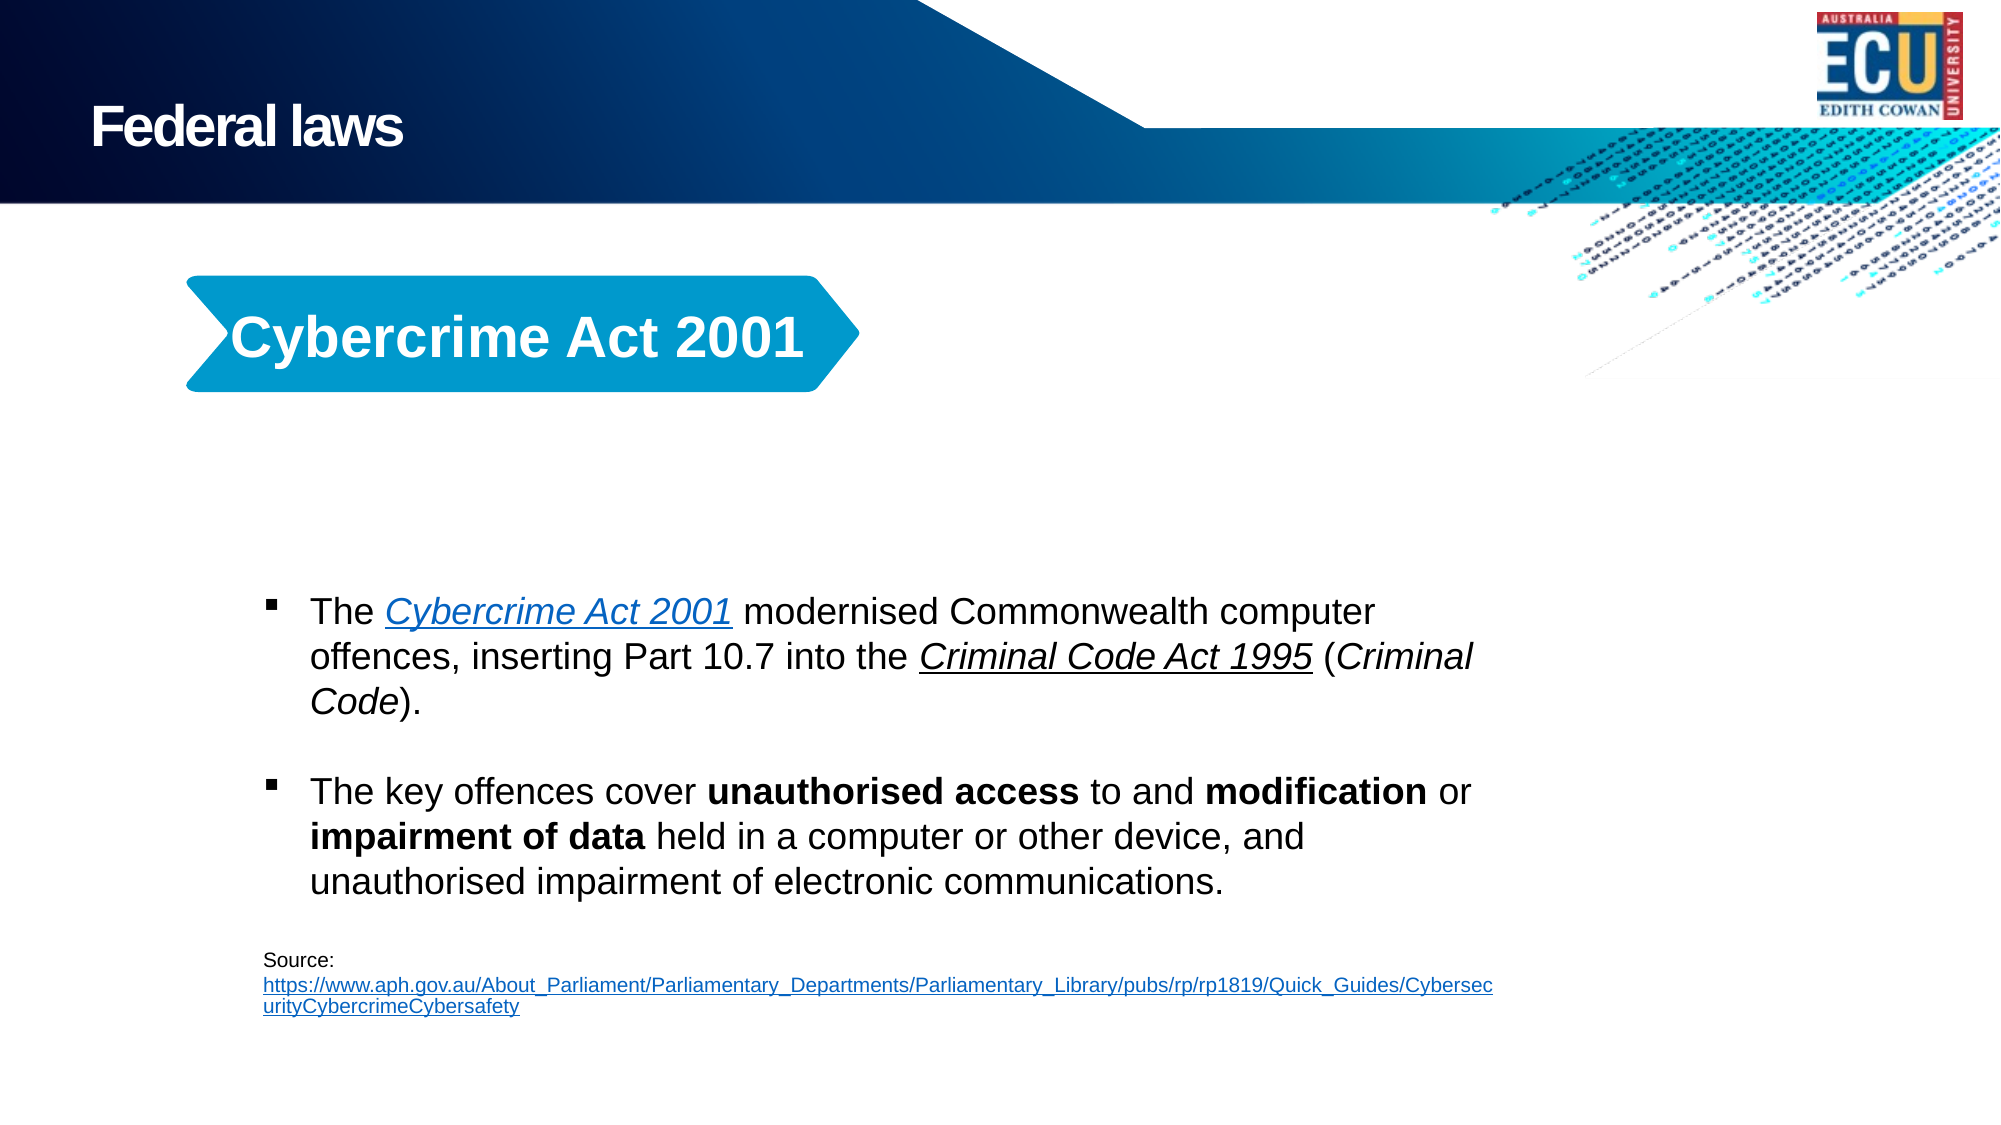

Federal laws
  Cybercrime Act 2001

The Cybercrime Act 2001 modernised Commonwealth computer offences, inserting Part 10.7 into the Criminal Code Act 1995 (Criminal Code).

The key offences cover unauthorised access to and modification or impairment of data held in a computer or other device, and unauthorised impairment of electronic communications.

Source: https://www.aph.gov.au/About_Parliament/Parliamentary_Departments/Parliamentary_Library/pubs/rp/rp1819/Quick_Guides/CybersecurityCybercrimeCybersafety